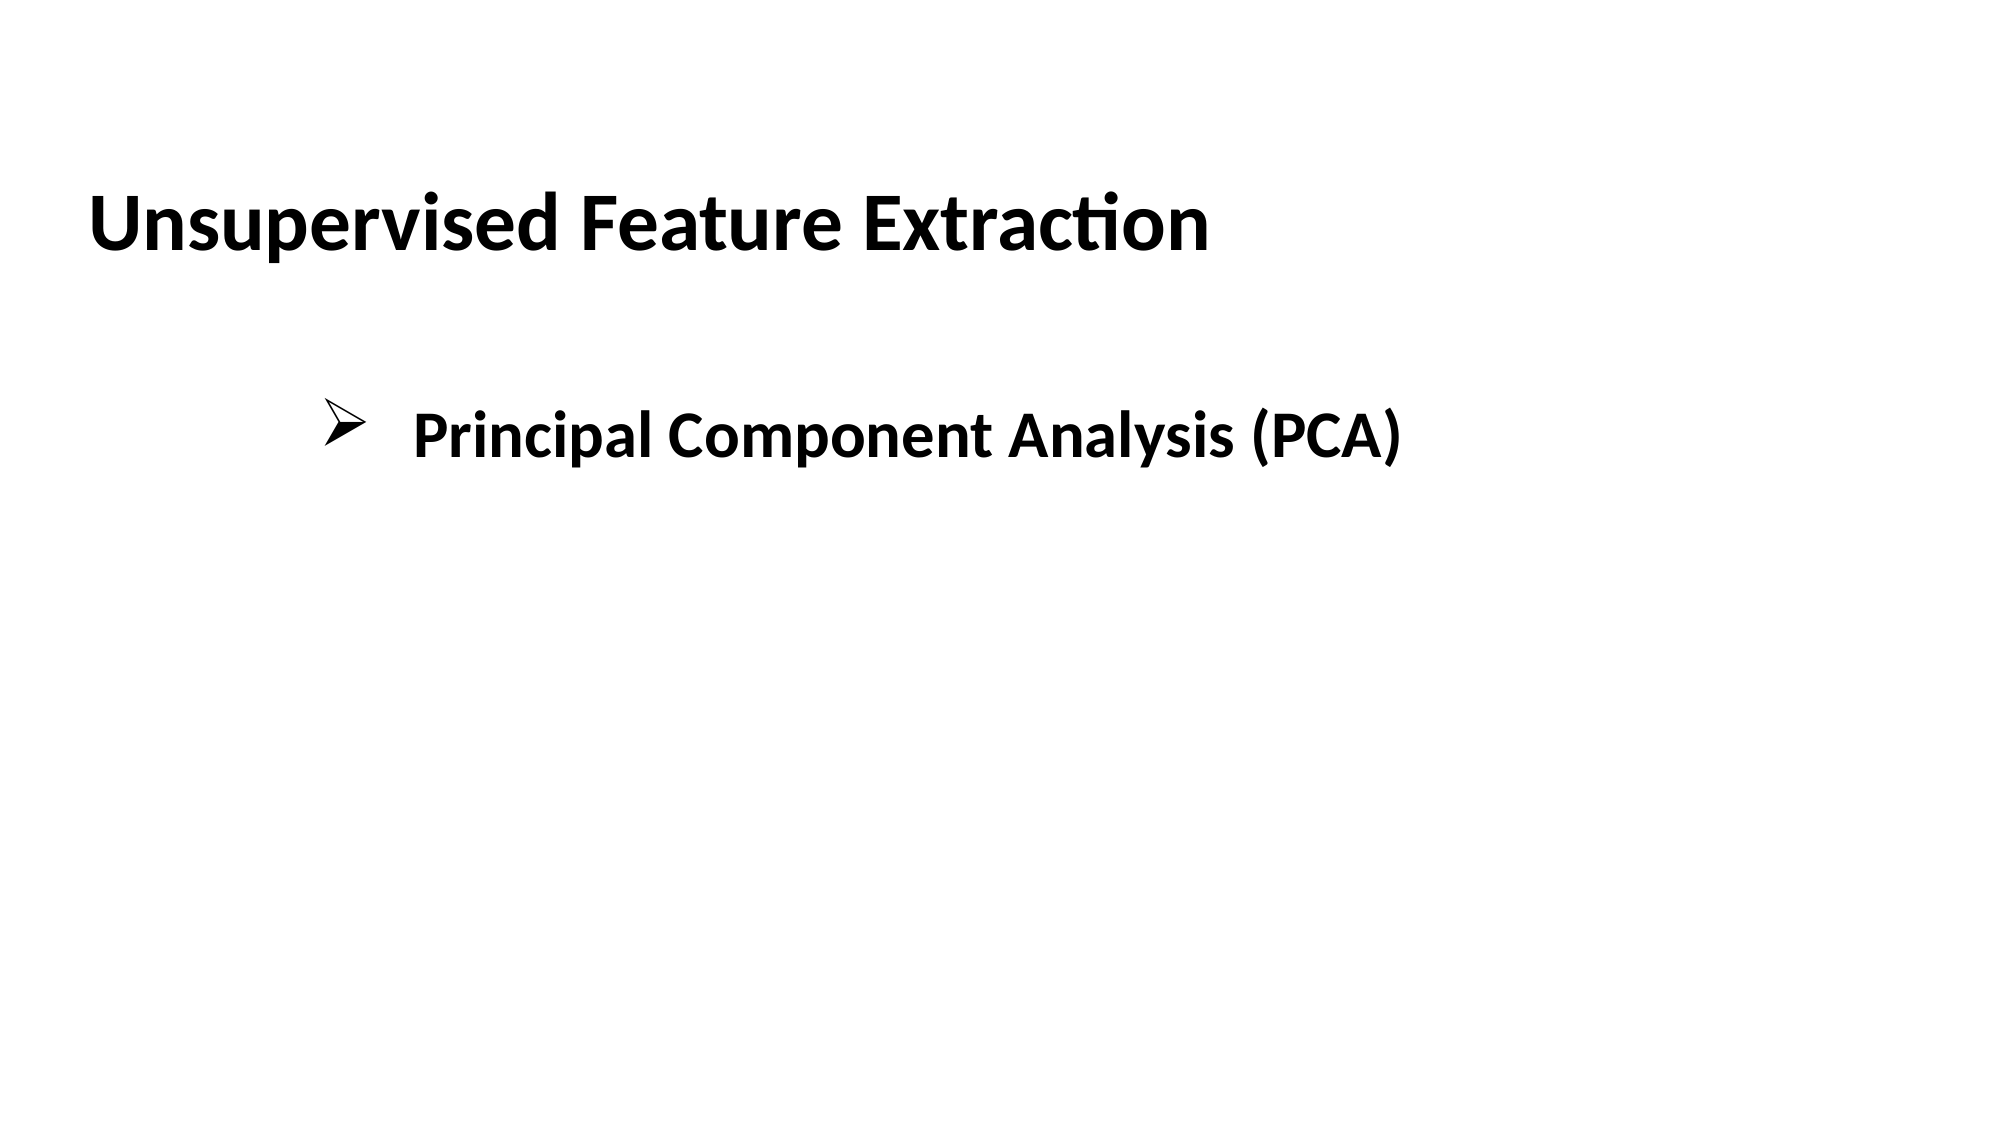

Unsupervised Feature Extraction
Principal Component Analysis (PCA)